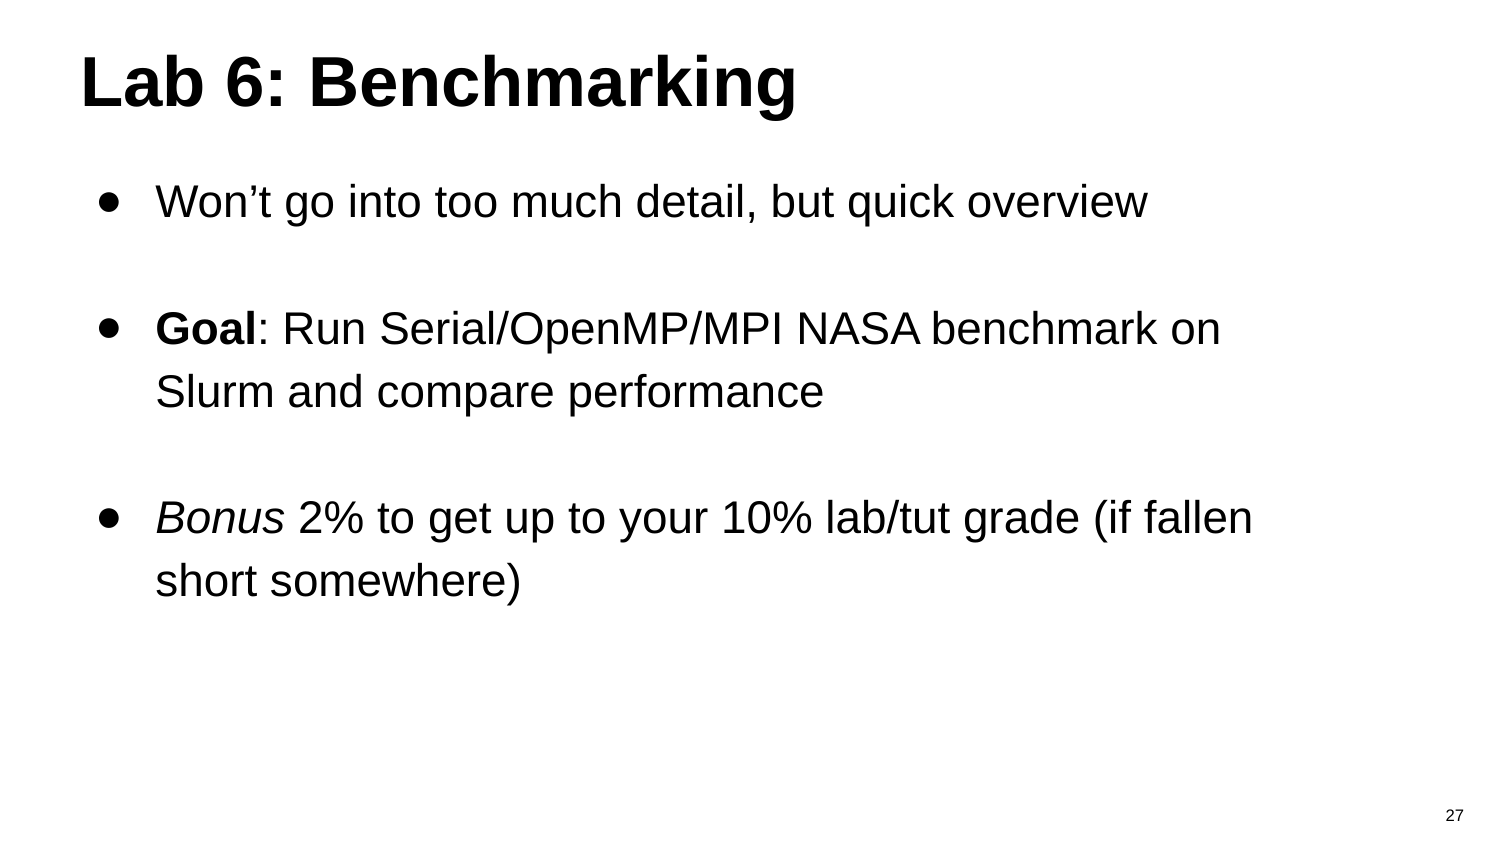

# Lab 6: Benchmarking
Won’t go into too much detail, but quick overview

Goal: Run Serial/OpenMP/MPI NASA benchmark on Slurm and compare performance

Bonus 2% to get up to your 10% lab/tut grade (if fallen short somewhere)

27